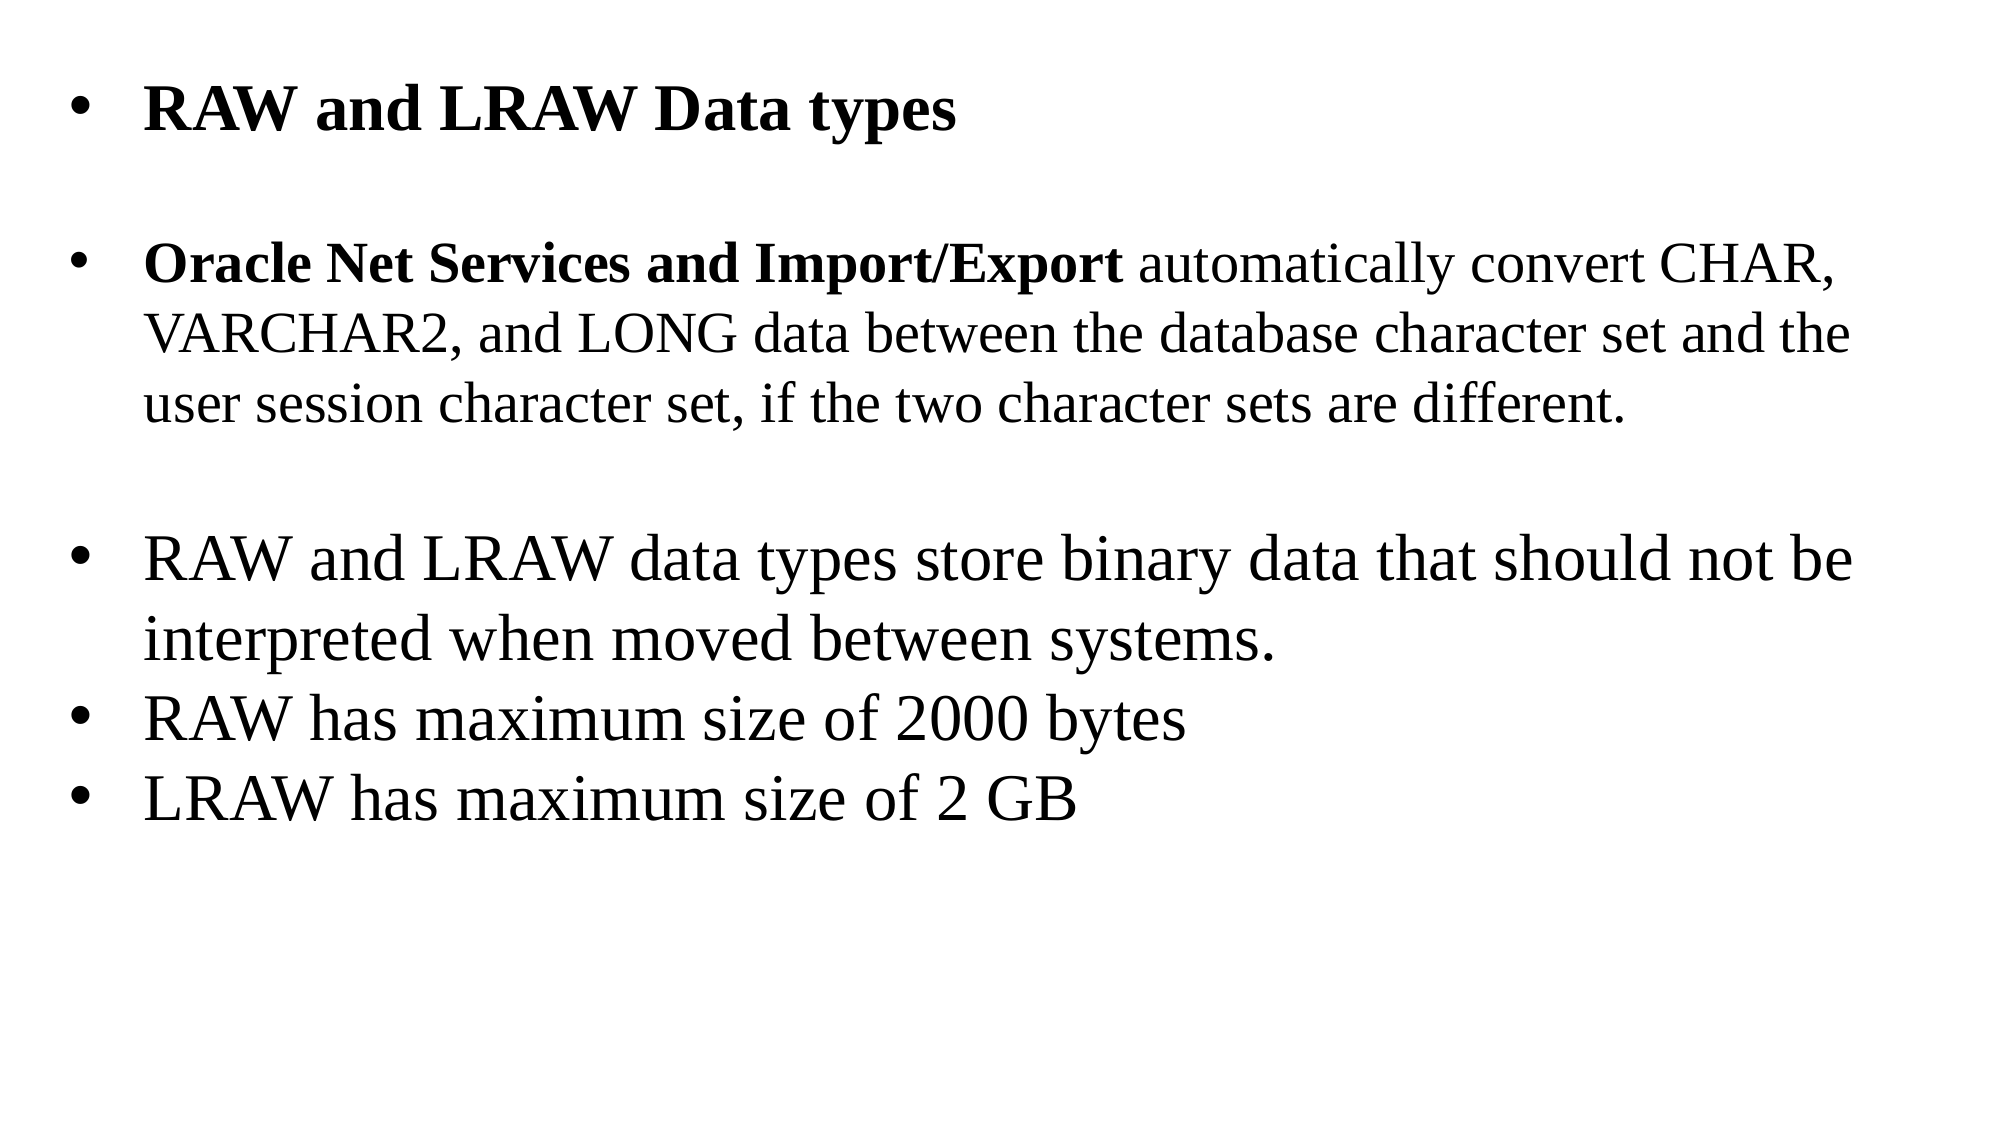

RAW and LRAW Data types

Oracle Net Services and Import/Export automatically convert CHAR, VARCHAR2, and LONG data between the database character set and the user session character set, if the two character sets are different.

RAW and LRAW data types store binary data that should not be interpreted when moved between systems.
RAW has maximum size of 2000 bytes
LRAW has maximum size of 2 GB